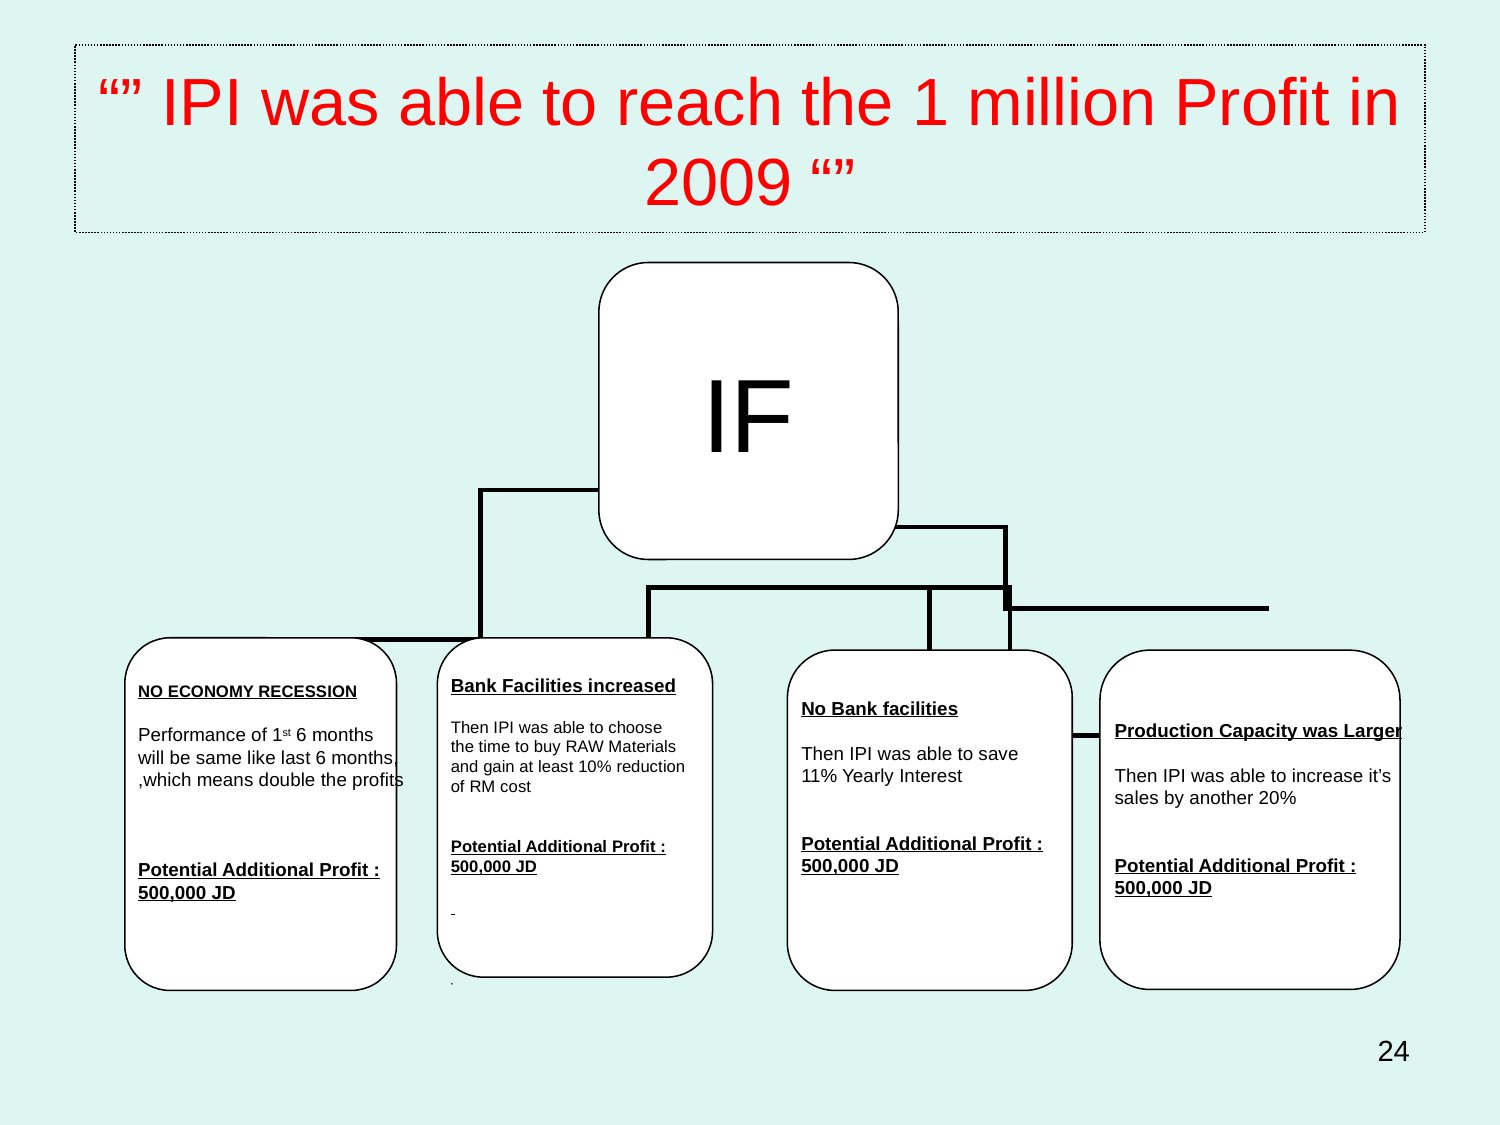

# “” IPI was able to reach the 1 million Profit in 2009 “”

IF
NO ECONOMY RECESSION

Performance of 1st 6 months
will be same like last 6 months,
,which means double the profits

Potential Additional Profit :
500,000 JD

Bank Facilities increased

Then IPI was able to choose
the time to buy RAW Materials
and gain at least 10% reduction
of RM cost

Potential Additional Profit :
500,000 JD

No Bank facilities

Then IPI was able to save
11% Yearly Interest

Potential Additional Profit :
500,000 JD

Production Capacity was Larger

Then IPI was able to increase it’s
sales by another 20%

Potential Additional Profit :
500,000 JD

24